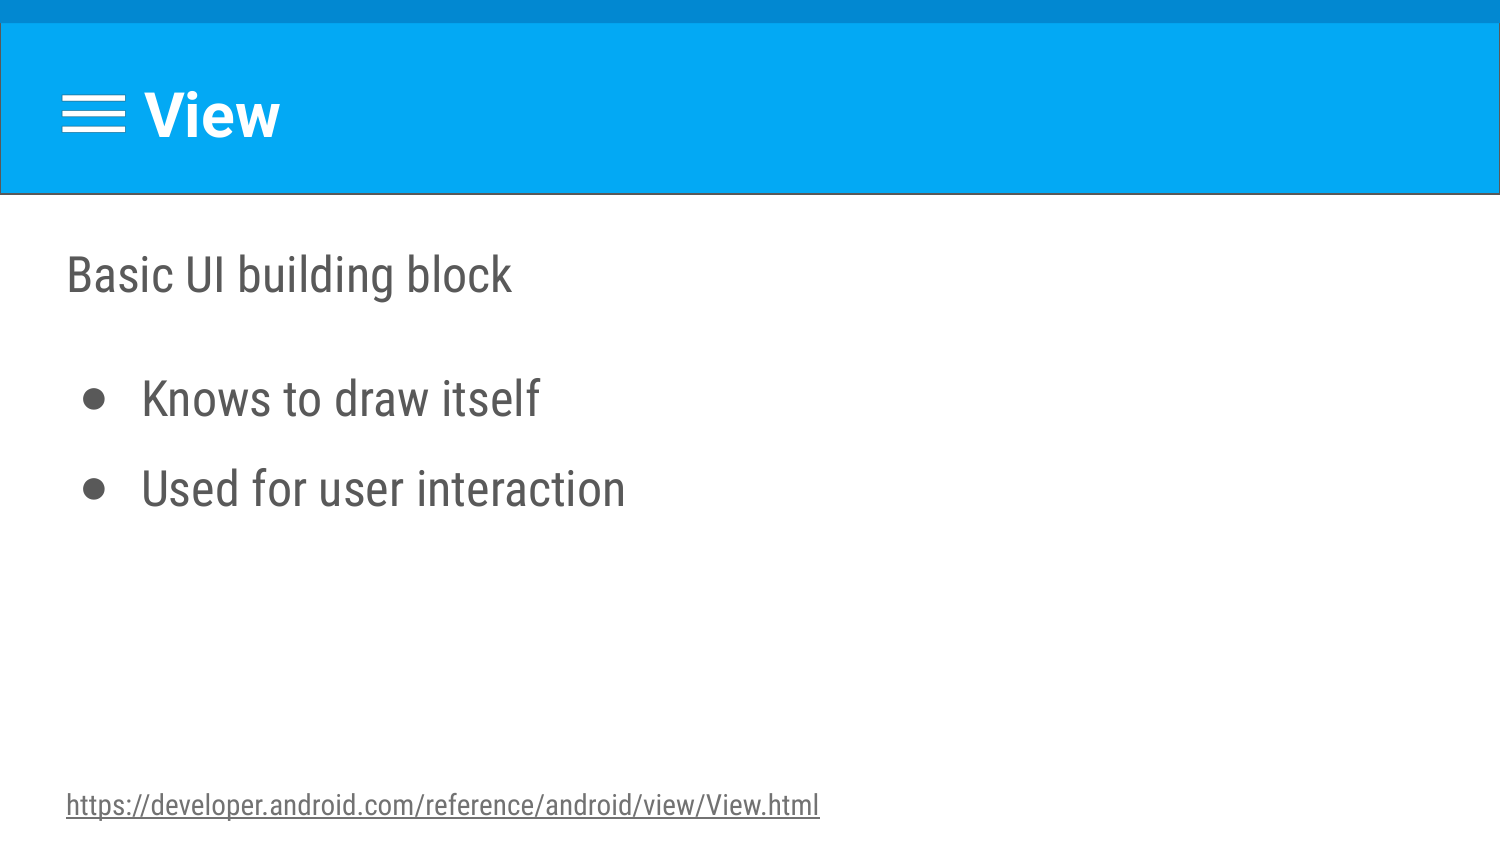

# View
Basic UI building block
Knows to draw itself
Used for user interaction

https://developer.android.com/reference/android/view/View.html